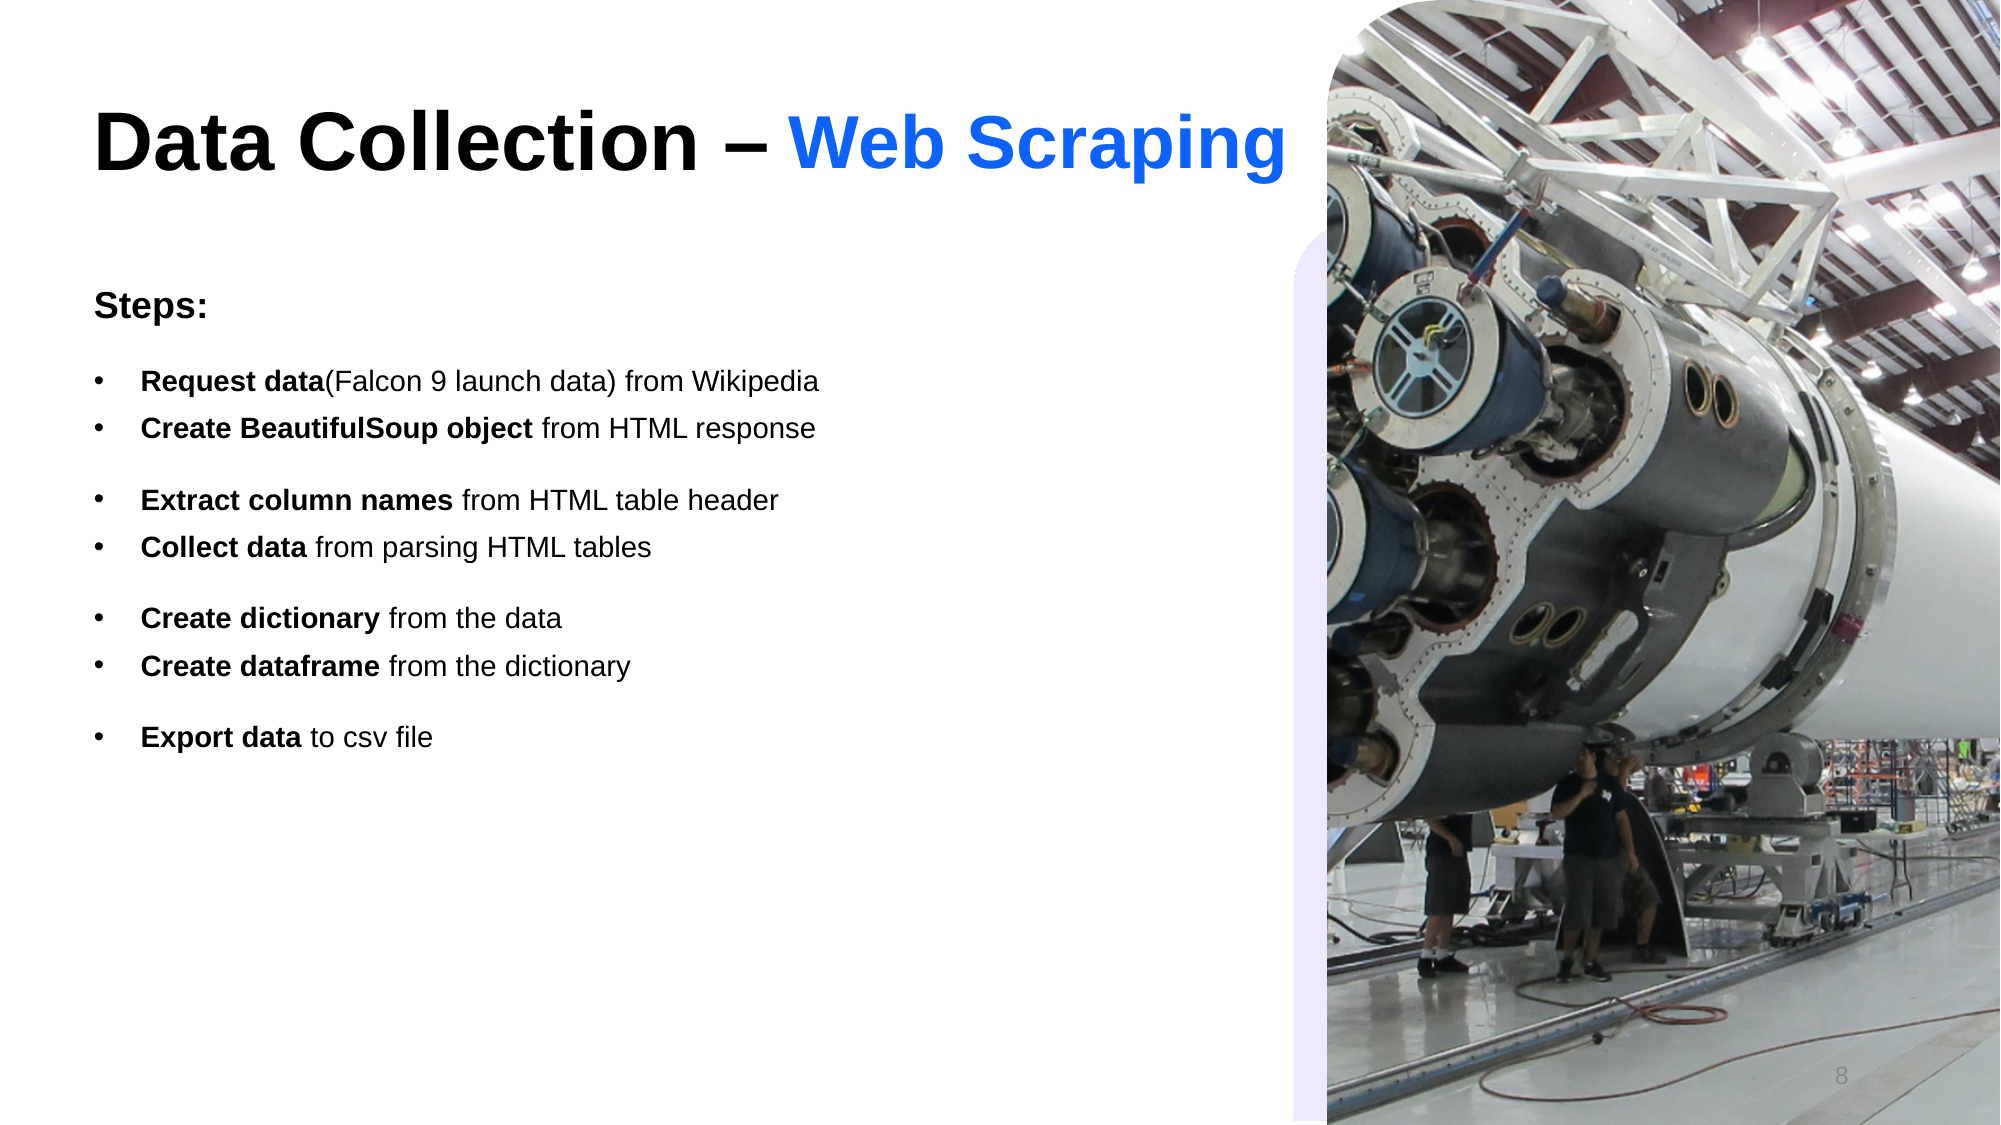

Data Collection –
Web Scraping

Steps:
Request data(Falcon 9 launch data) from Wikipedia
Create BeautifulSoup object from HTML response
Extract column names from HTML table header
Collect data from parsing HTML tables
Create dictionary from the data
Create dataframe from the dictionary
Export data to csv file
8